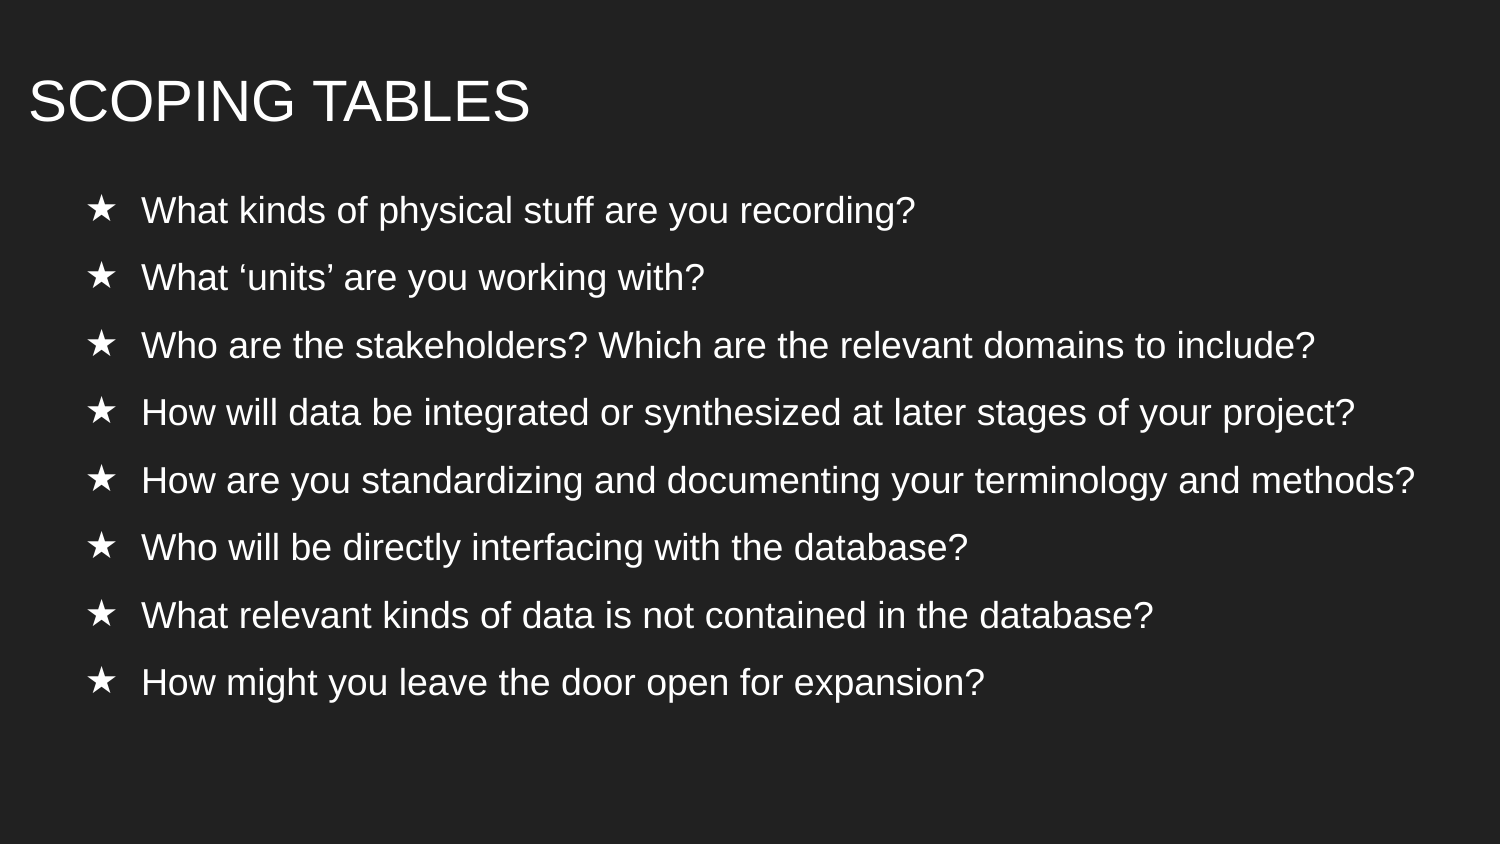

# SCOPING TABLES
What kinds of physical stuff are you recording?
What ‘units’ are you working with?
Who are the stakeholders? Which are the relevant domains to include?
How will data be integrated or synthesized at later stages of your project?
How are you standardizing and documenting your terminology and methods?
Who will be directly interfacing with the database?
What relevant kinds of data is not contained in the database?
How might you leave the door open for expansion?